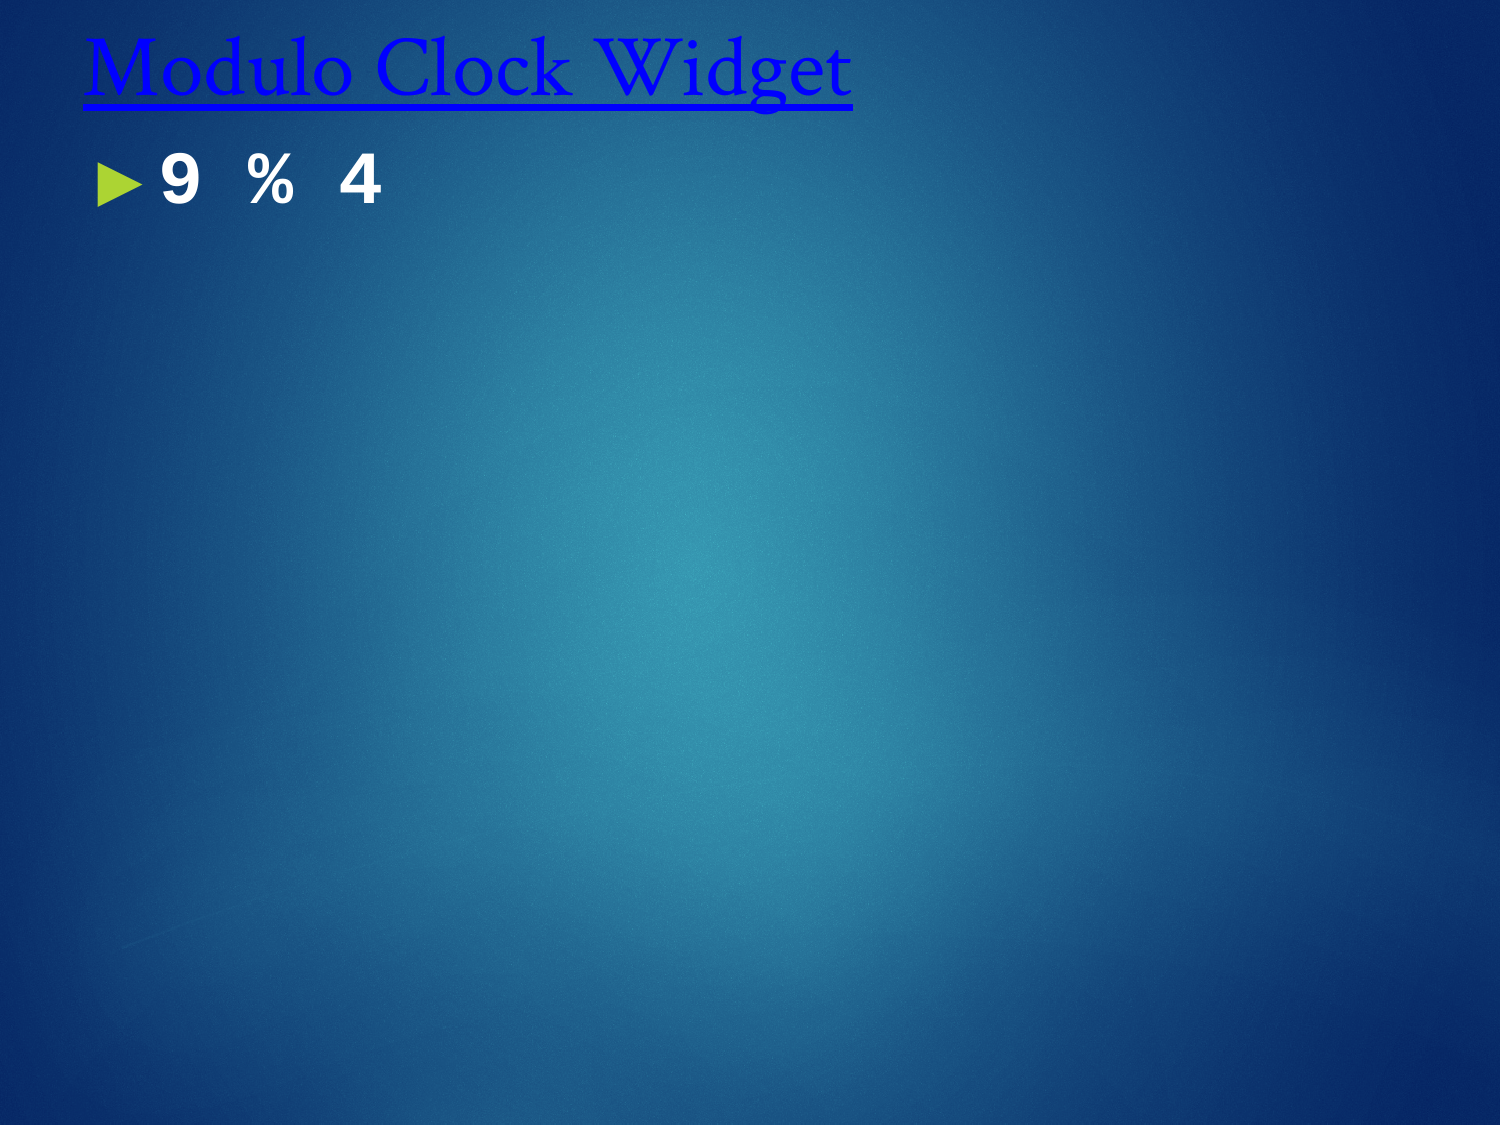

# Modulo Clock Widget
9 % 4